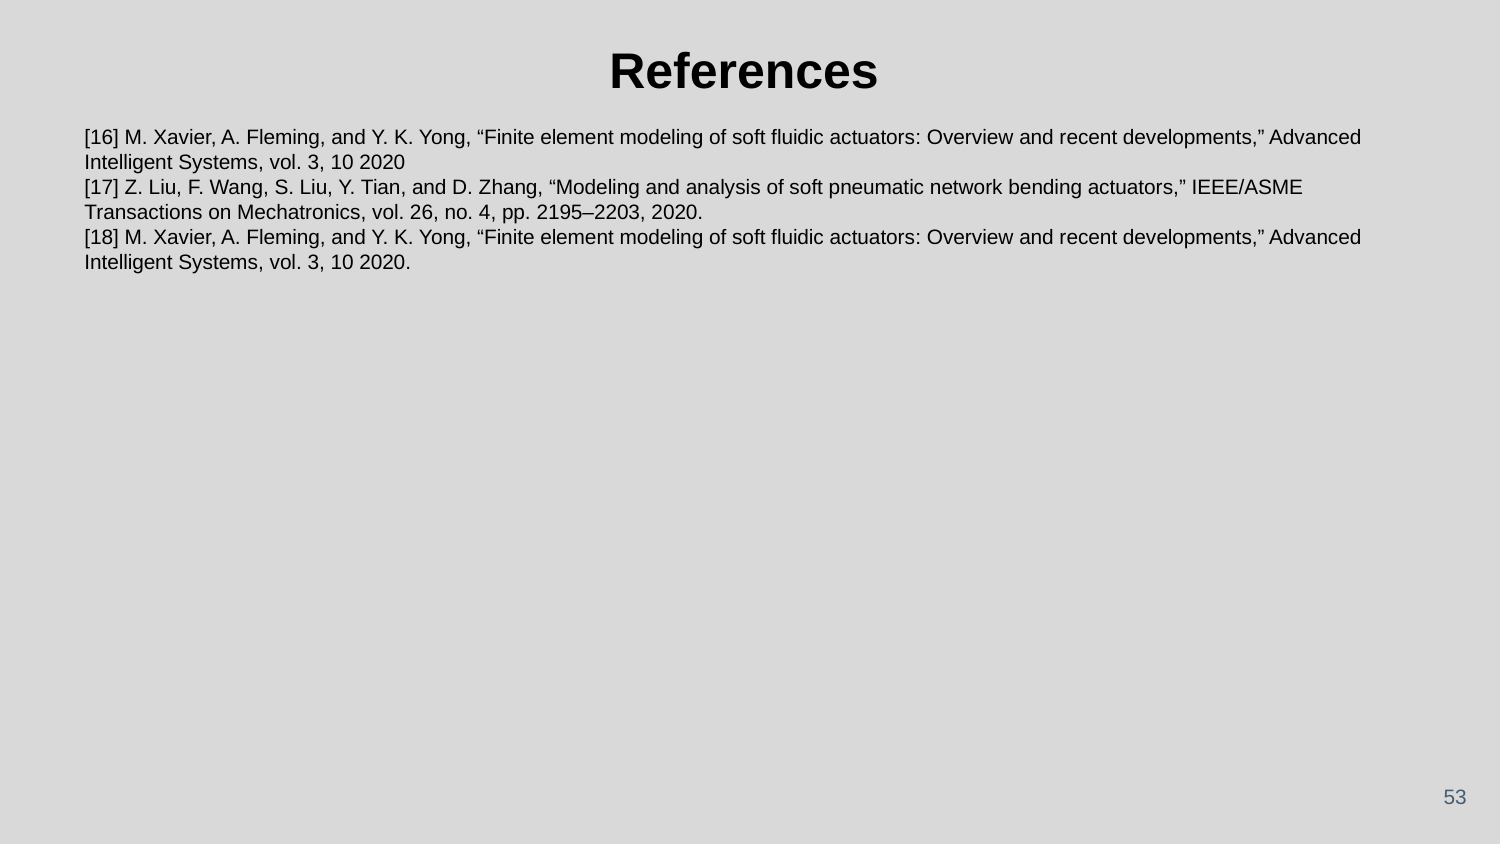

References

[16] M. Xavier, A. Fleming, and Y. K. Yong, “Finite element modeling of soft fluidic actuators: Overview and recent developments,” Advanced Intelligent Systems, vol. 3, 10 2020
[17] Z. Liu, F. Wang, S. Liu, Y. Tian, and D. Zhang, “Modeling and analysis of soft pneumatic network bending actuators,” IEEE/ASME Transactions on Mechatronics, vol. 26, no. 4, pp. 2195–2203, 2020.
[18] M. Xavier, A. Fleming, and Y. K. Yong, “Finite element modeling of soft fluidic actuators: Overview and recent developments,” Advanced Intelligent Systems, vol. 3, 10 2020.

53